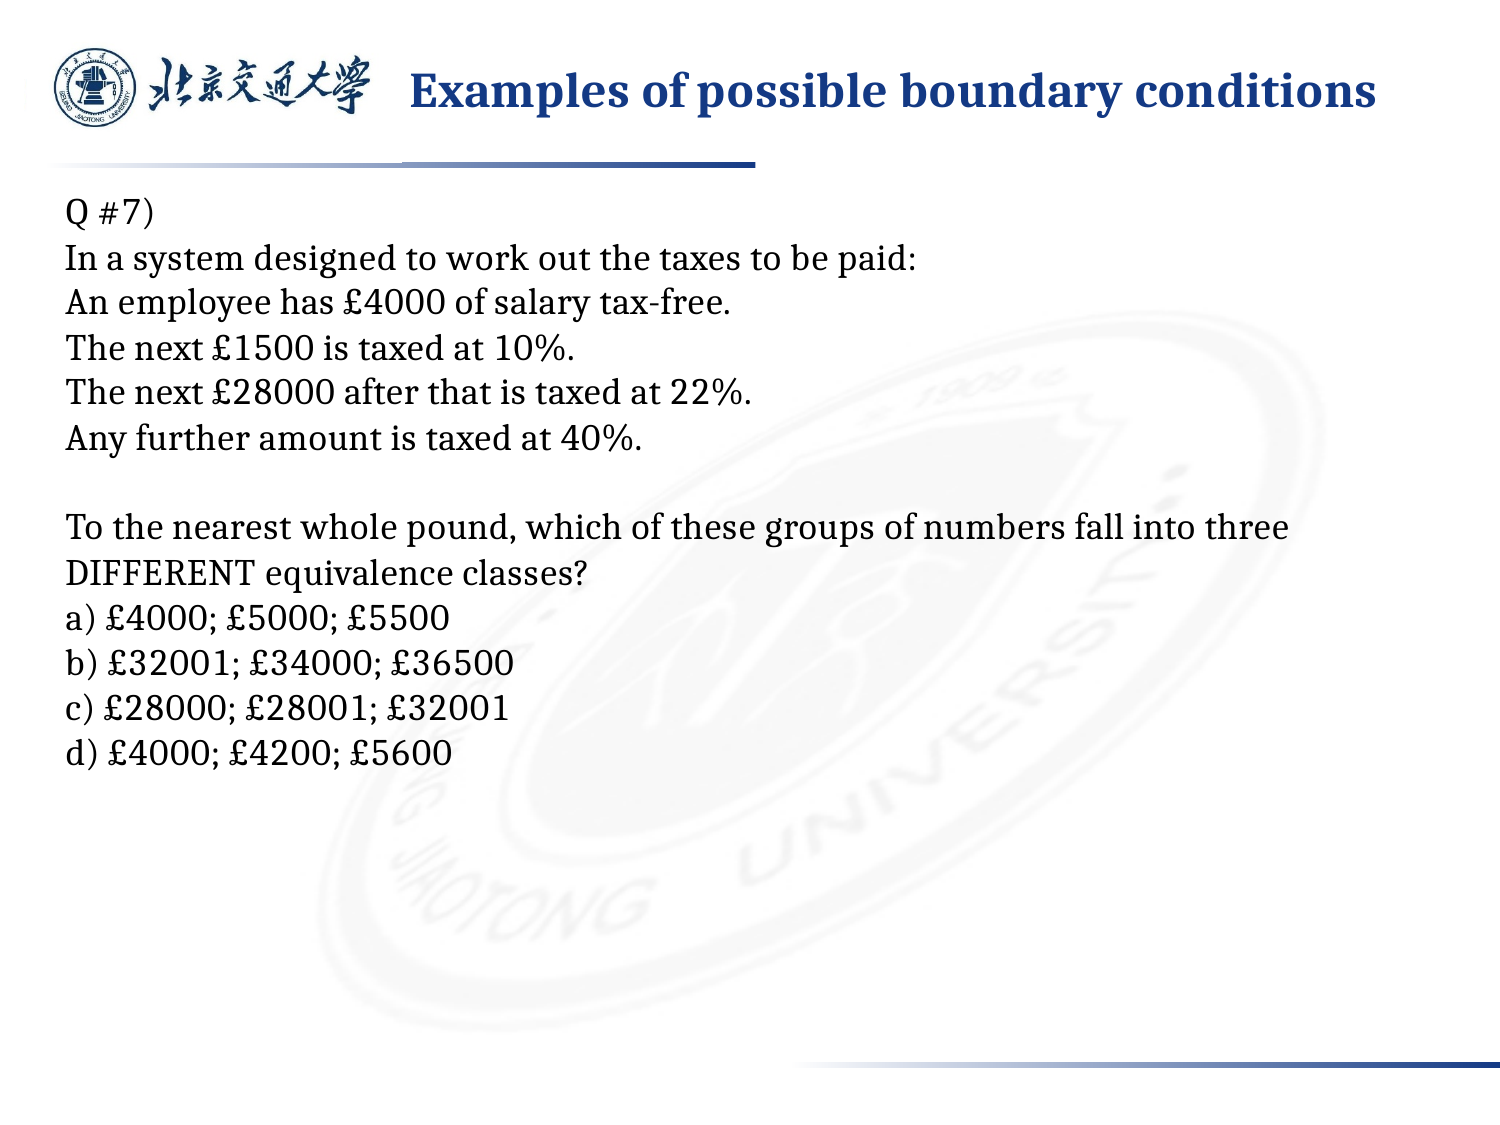

# Examples of possible boundary conditions
Q #7)
In a system designed to work out the taxes to be paid:
An employee has £4000 of salary tax-free.
The next £1500 is taxed at 10%.
The next £28000 after that is taxed at 22%.
Any further amount is taxed at 40%.

To the nearest whole pound, which of these groups of numbers fall into three DIFFERENT equivalence classes?
a) £4000; £5000; £5500
b) £32001; £34000; £36500
c) £28000; £28001; £32001
d) £4000; £4200; £5600